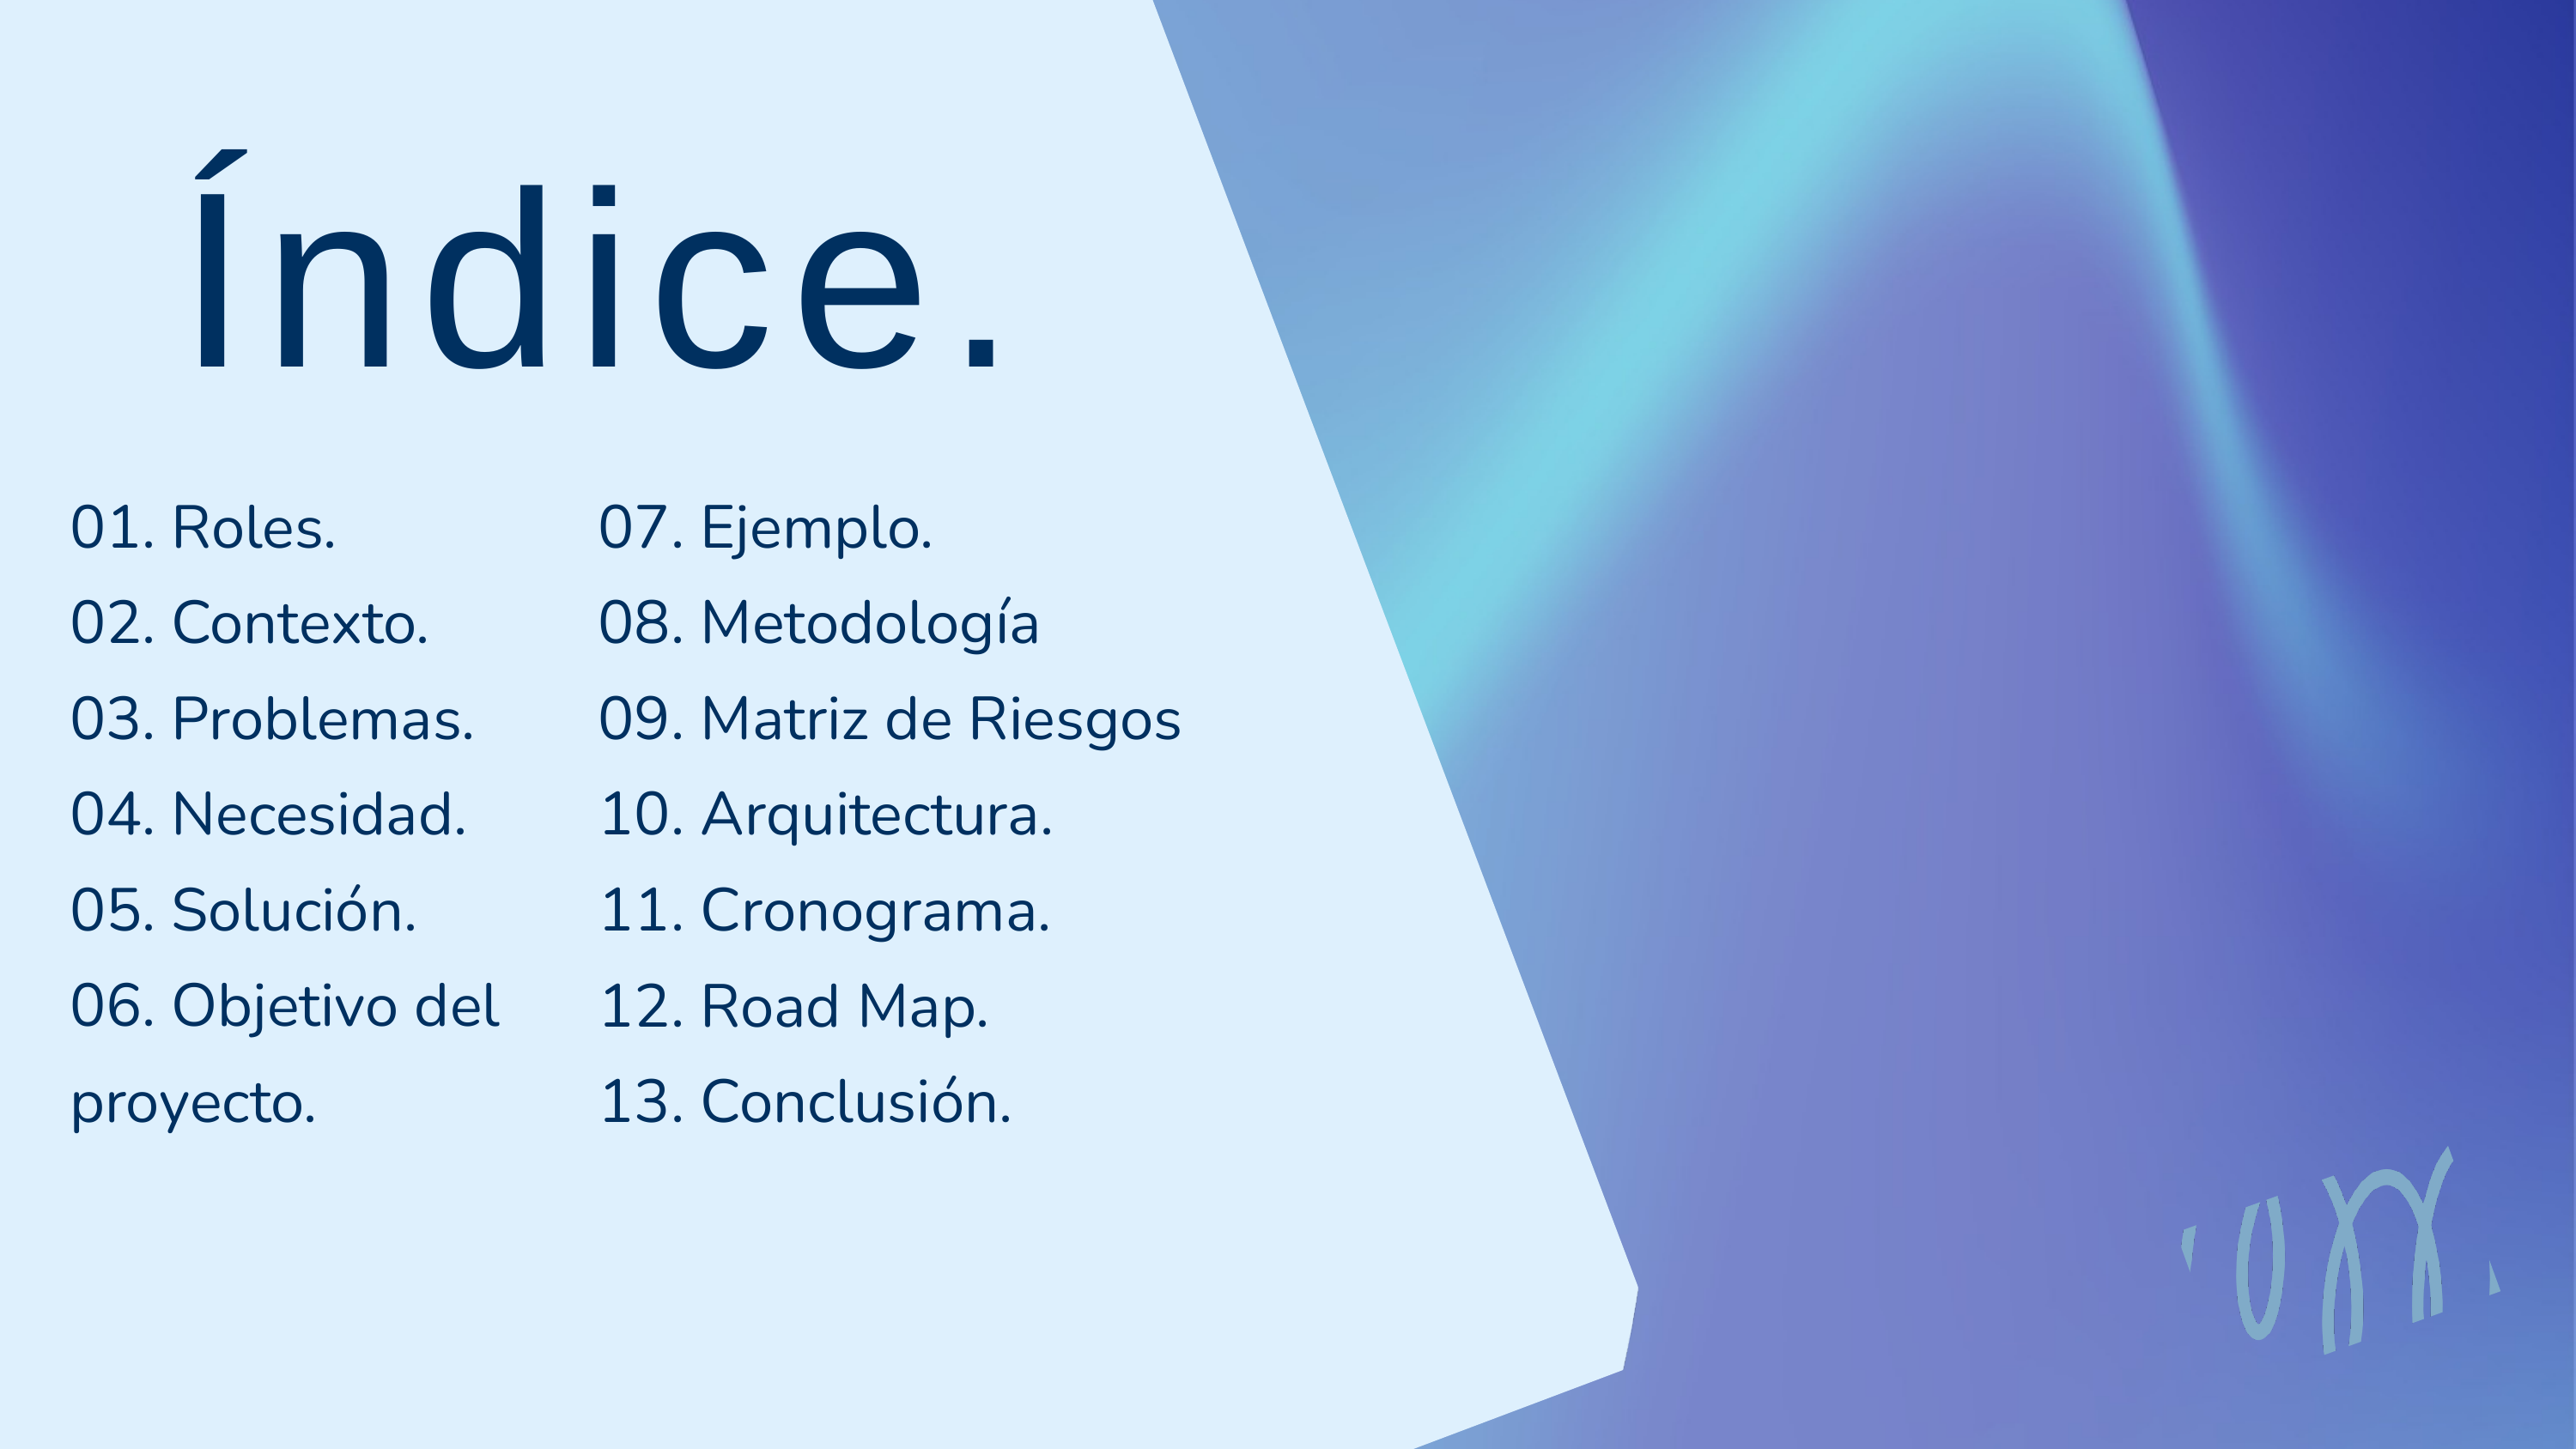

Índice.
01. Roles.
02. Contexto.
03. Problemas.
04. Necesidad.
05. Solución.
06. Objetivo del proyecto.

07. Ejemplo.
08. Metodología
09. Matriz de Riesgos
10. Arquitectura.
11. Cronograma.
12. Road Map.
13. Conclusión.